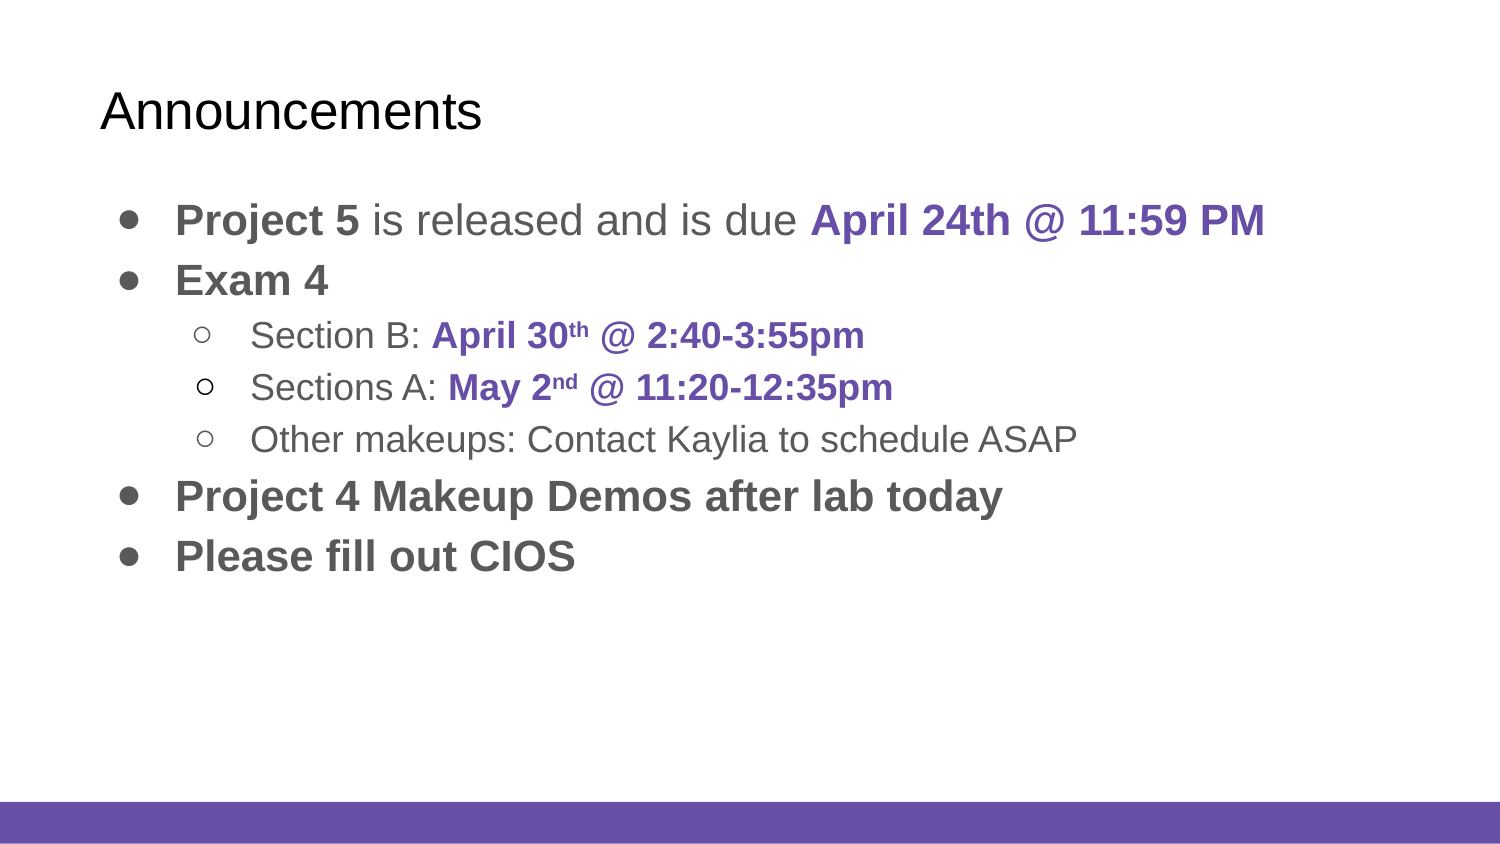

# Announcements
Project 5 is released and is due April 24th @ 11:59 PM
Exam 4
Section B: April 30th @ 2:40-3:55pm
Sections A: May 2nd @ 11:20-12:35pm
Other makeups: Contact Kaylia to schedule ASAP
Project 4 Makeup Demos after lab today
Please fill out CIOS